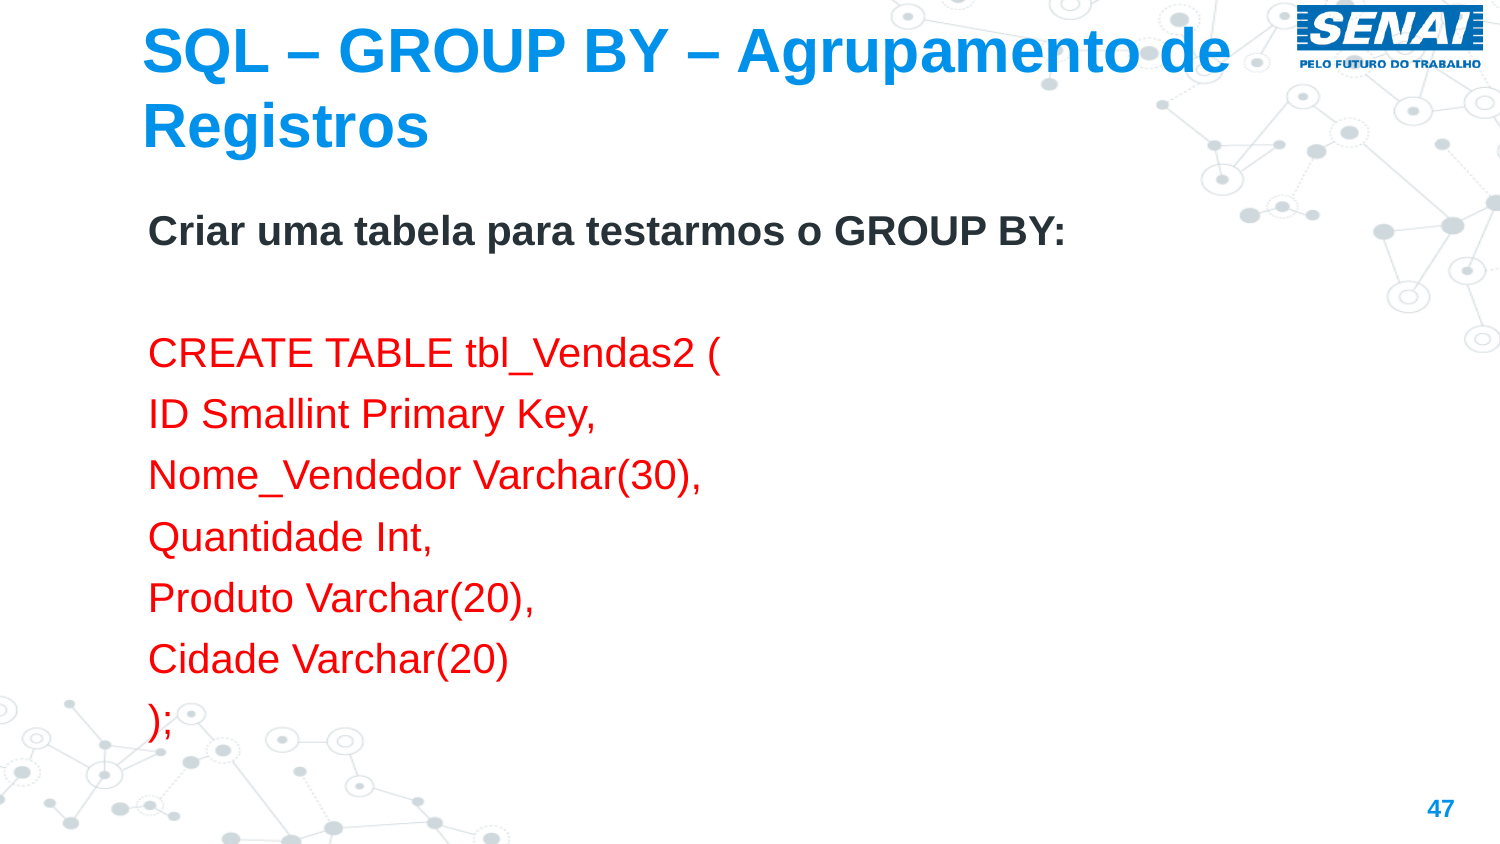

# SQL – GROUP BY – Agrupamento de Registros
Criar uma tabela para testarmos o GROUP BY:

CREATE TABLE tbl_Vendas2 (
ID Smallint Primary Key,
Nome_Vendedor Varchar(30),
Quantidade Int,
Produto Varchar(20),
Cidade Varchar(20)
);
47